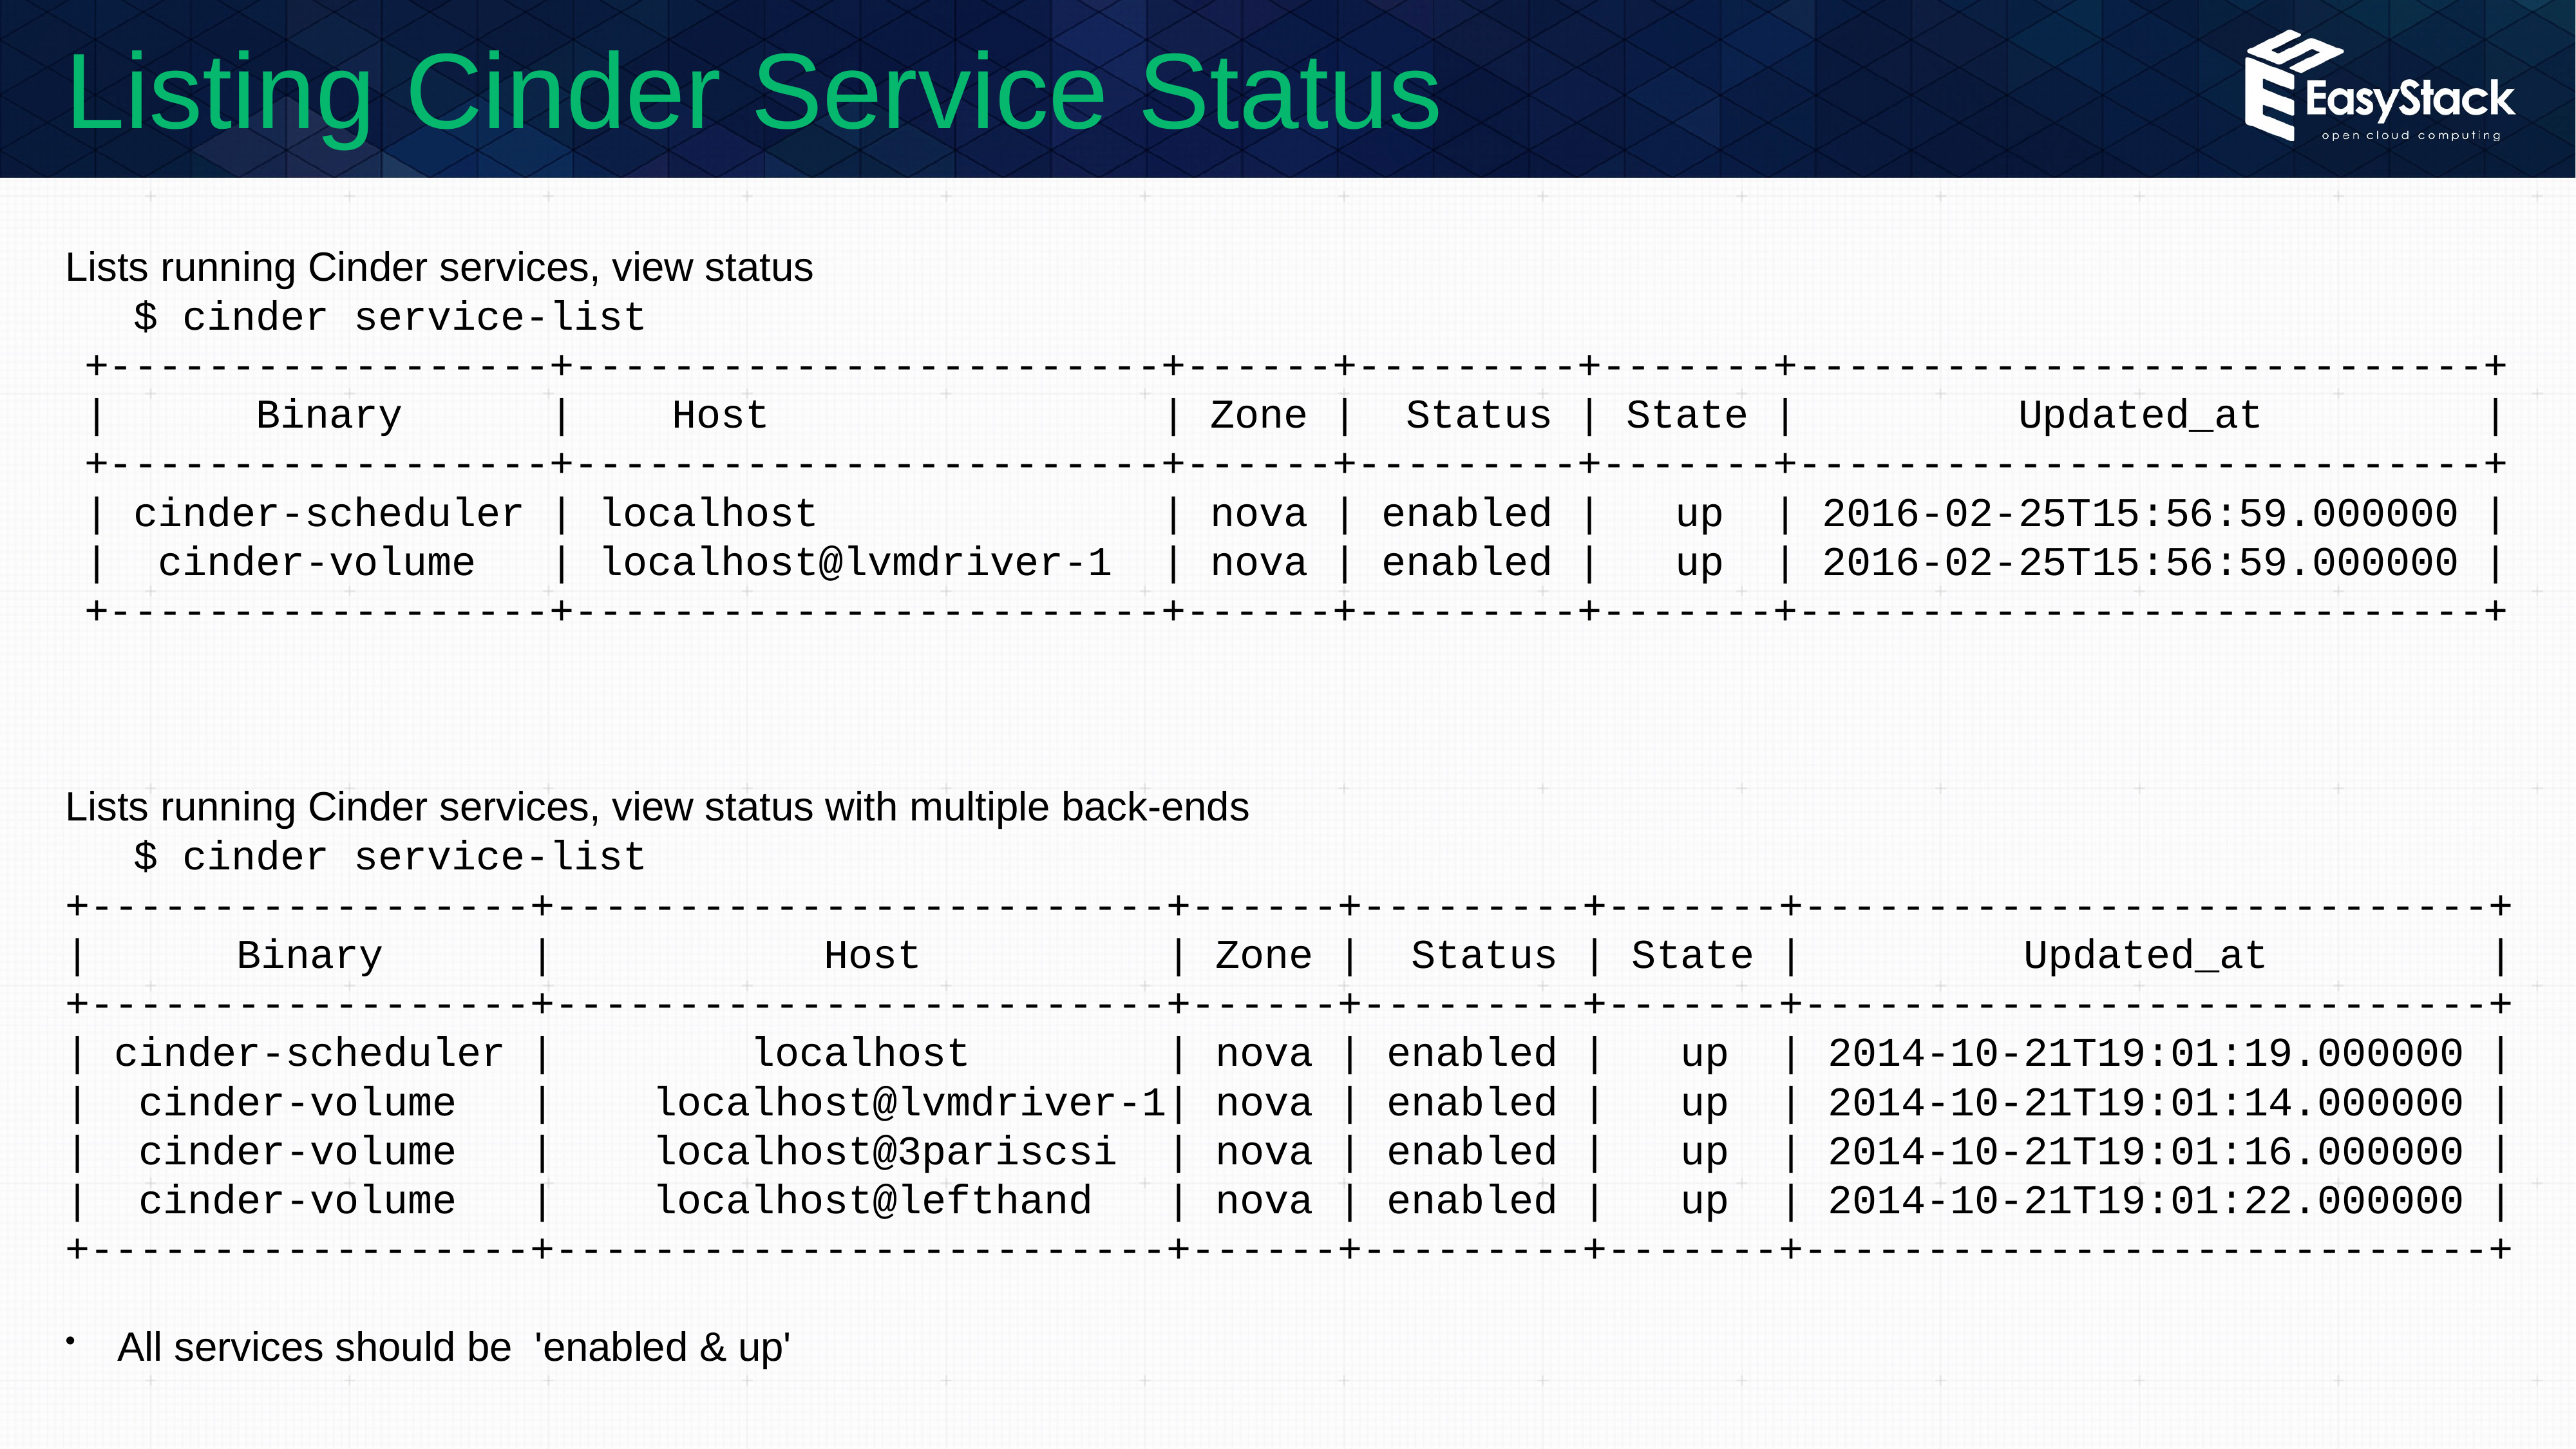

# Listing Cinder Service Status
Lists running Cinder services, view status
$ cinder service-list
+------------------+------------------------+------+---------+-------+----------------------------+
|      Binary      |    Host                | Zone |  Status | State |         Updated_at         |
+------------------+------------------------+------+---------+-------+----------------------------+
| cinder-scheduler | localhost              | nova | enabled |   up  | 2016-02-25T15:56:59.000000 |
|  cinder-volume   | localhost@lvmdriver-1  | nova | enabled |   up  | 2016-02-25T15:56:59.000000 |
+------------------+------------------------+------+---------+-------+----------------------------+

Lists running Cinder services, view status with multiple back-ends
$ cinder service-list
+------------------+-------------------------+------+---------+-------+----------------------------+
|      Binary      |           Host          | Zone |  Status | State |         Updated_at         |
+------------------+-------------------------+------+---------+-------+----------------------------+
| cinder-scheduler |        localhost        | nova | enabled |   up  | 2014-10-21T19:01:19.000000 |
|  cinder-volume   |    localhost@lvmdriver-1| nova | enabled |   up  | 2014-10-21T19:01:14.000000 |
|  cinder-volume   |    localhost@3pariscsi  | nova | enabled |   up  | 2014-10-21T19:01:16.000000 |
|  cinder-volume   |    localhost@lefthand   | nova | enabled |   up  | 2014-10-21T19:01:22.000000 |
+------------------+-------------------------+------+---------+-------+----------------------------+

All services should be  'enabled & up'